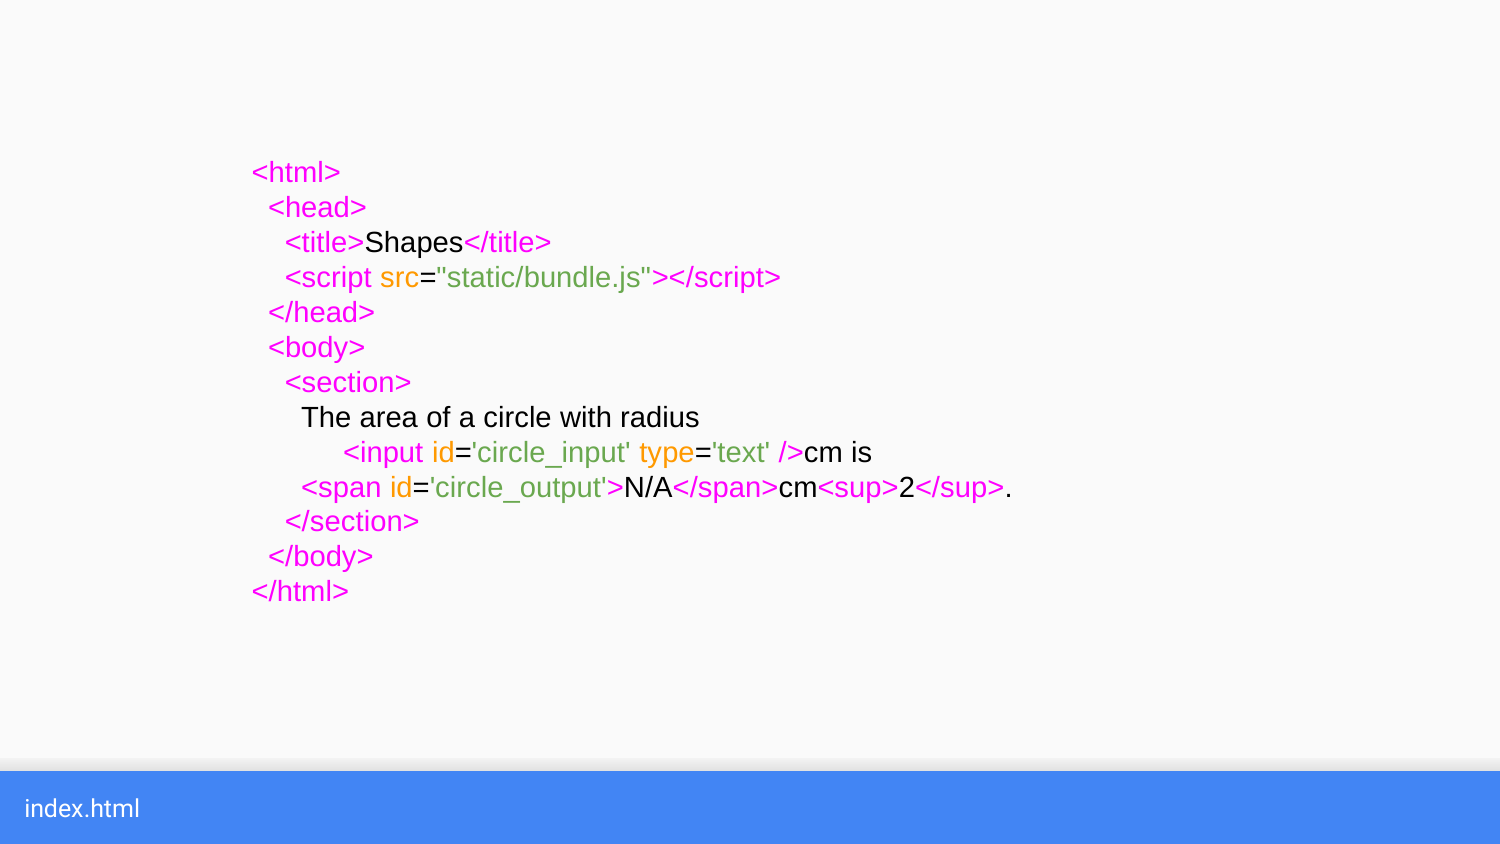

<html>
  <head>
    <title>Shapes</title>
    <script src="static/bundle.js"></script>
  </head>
  <body>
    <section>
      The area of a circle with radius
  <input id='circle_input' type='text' />cm is
      <span id='circle_output'>N/A</span>cm<sup>2</sup>.
    </section>
  </body>
</html>
index.html